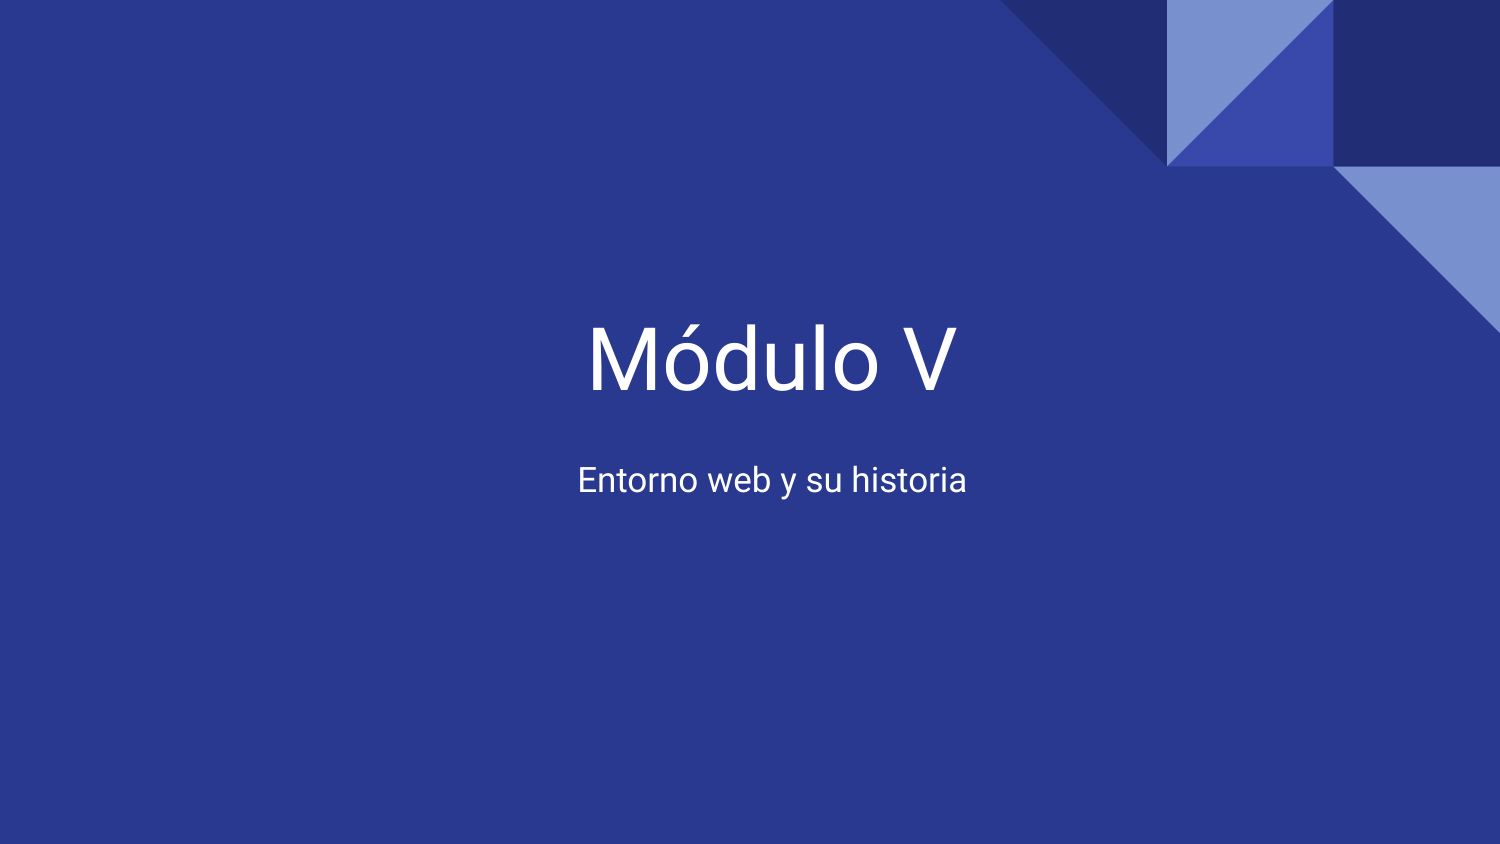

# Módulo V
Entorno web y su historia